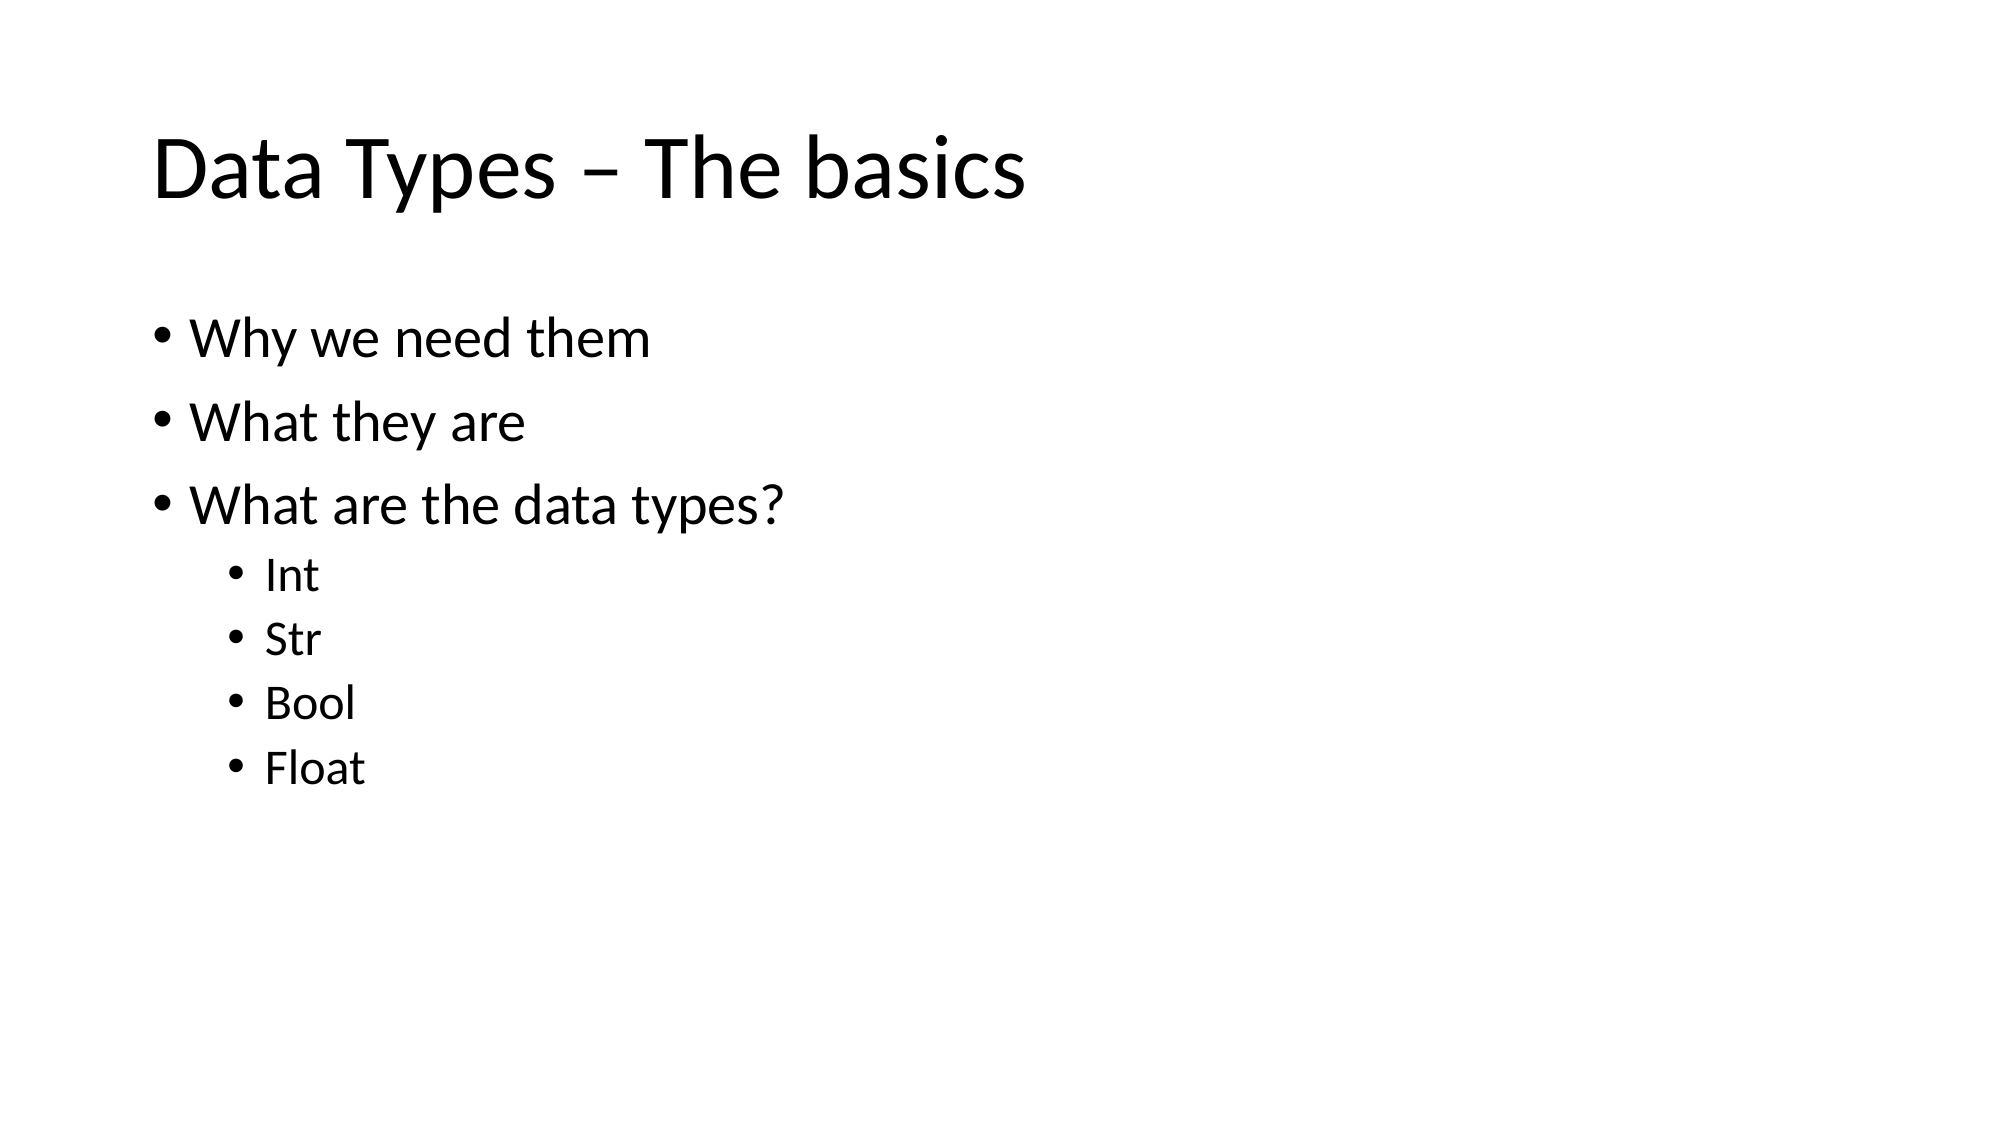

# Data Types – The basics
Why we need them
What they are
What are the data types?
Int
Str
Bool
Float